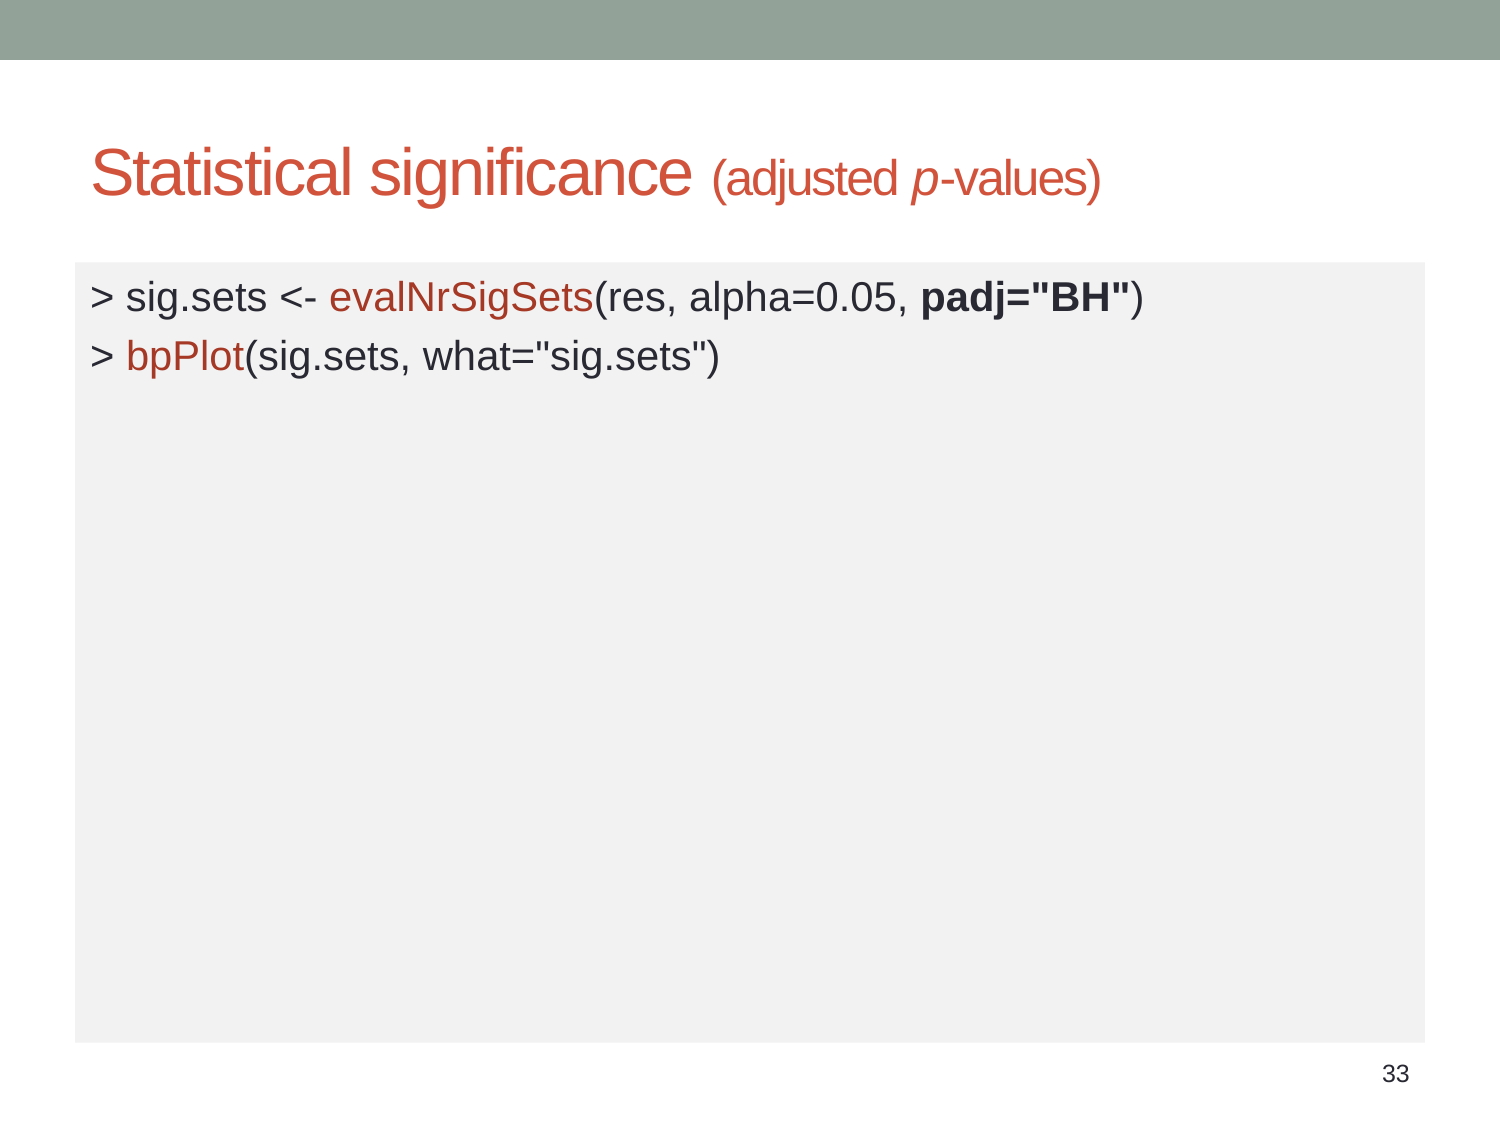

# Statistical significance (adjusted p-values)
> sig.sets <- evalNrSigSets(res, alpha=0.05, padj="BH")
> bpPlot(sig.sets, what="sig.sets")

33